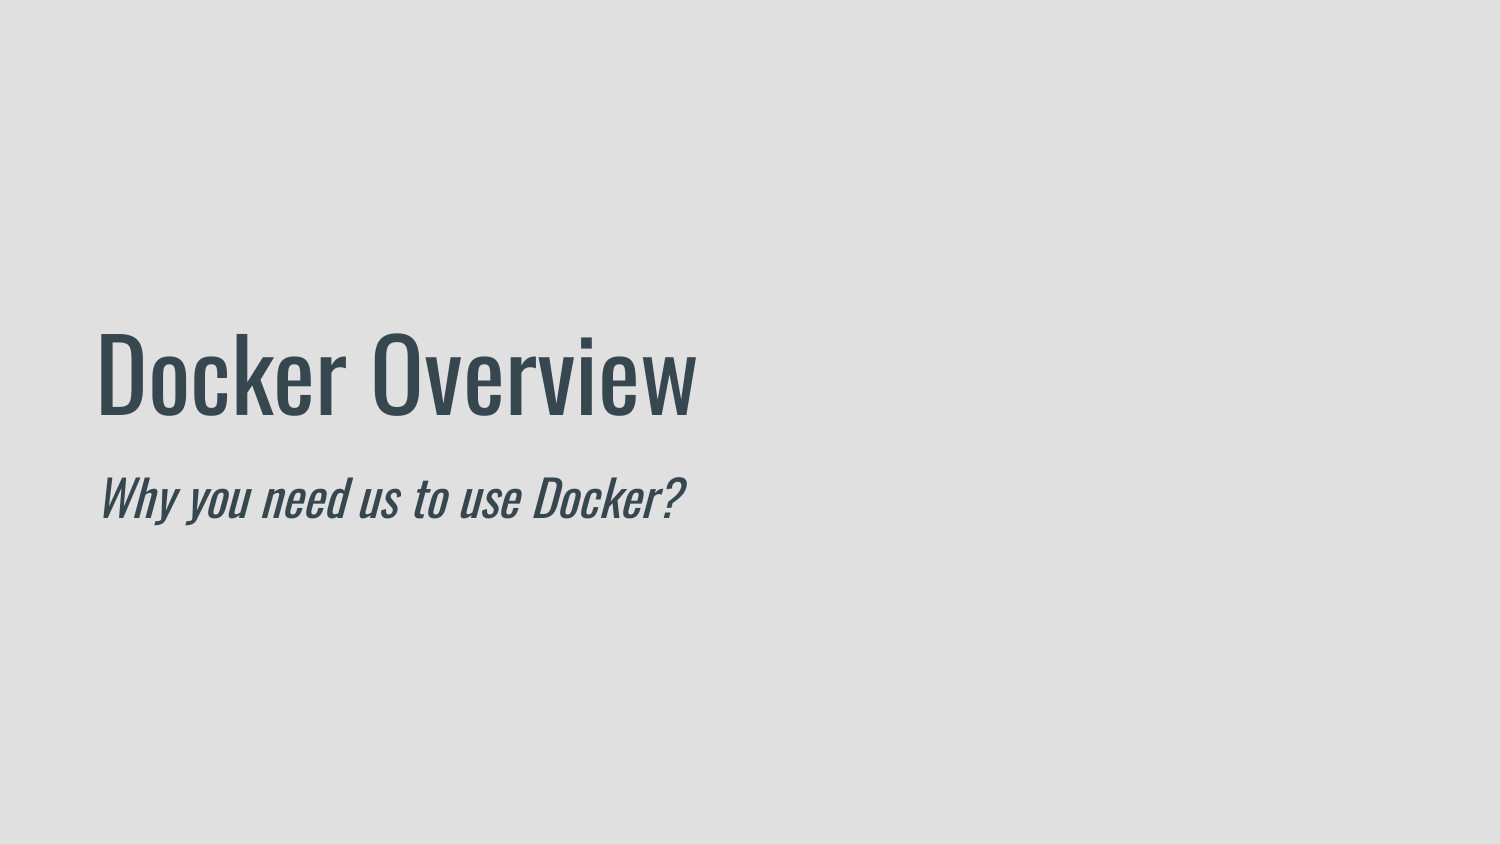

# Docker Overview
Why you need us to use Docker?